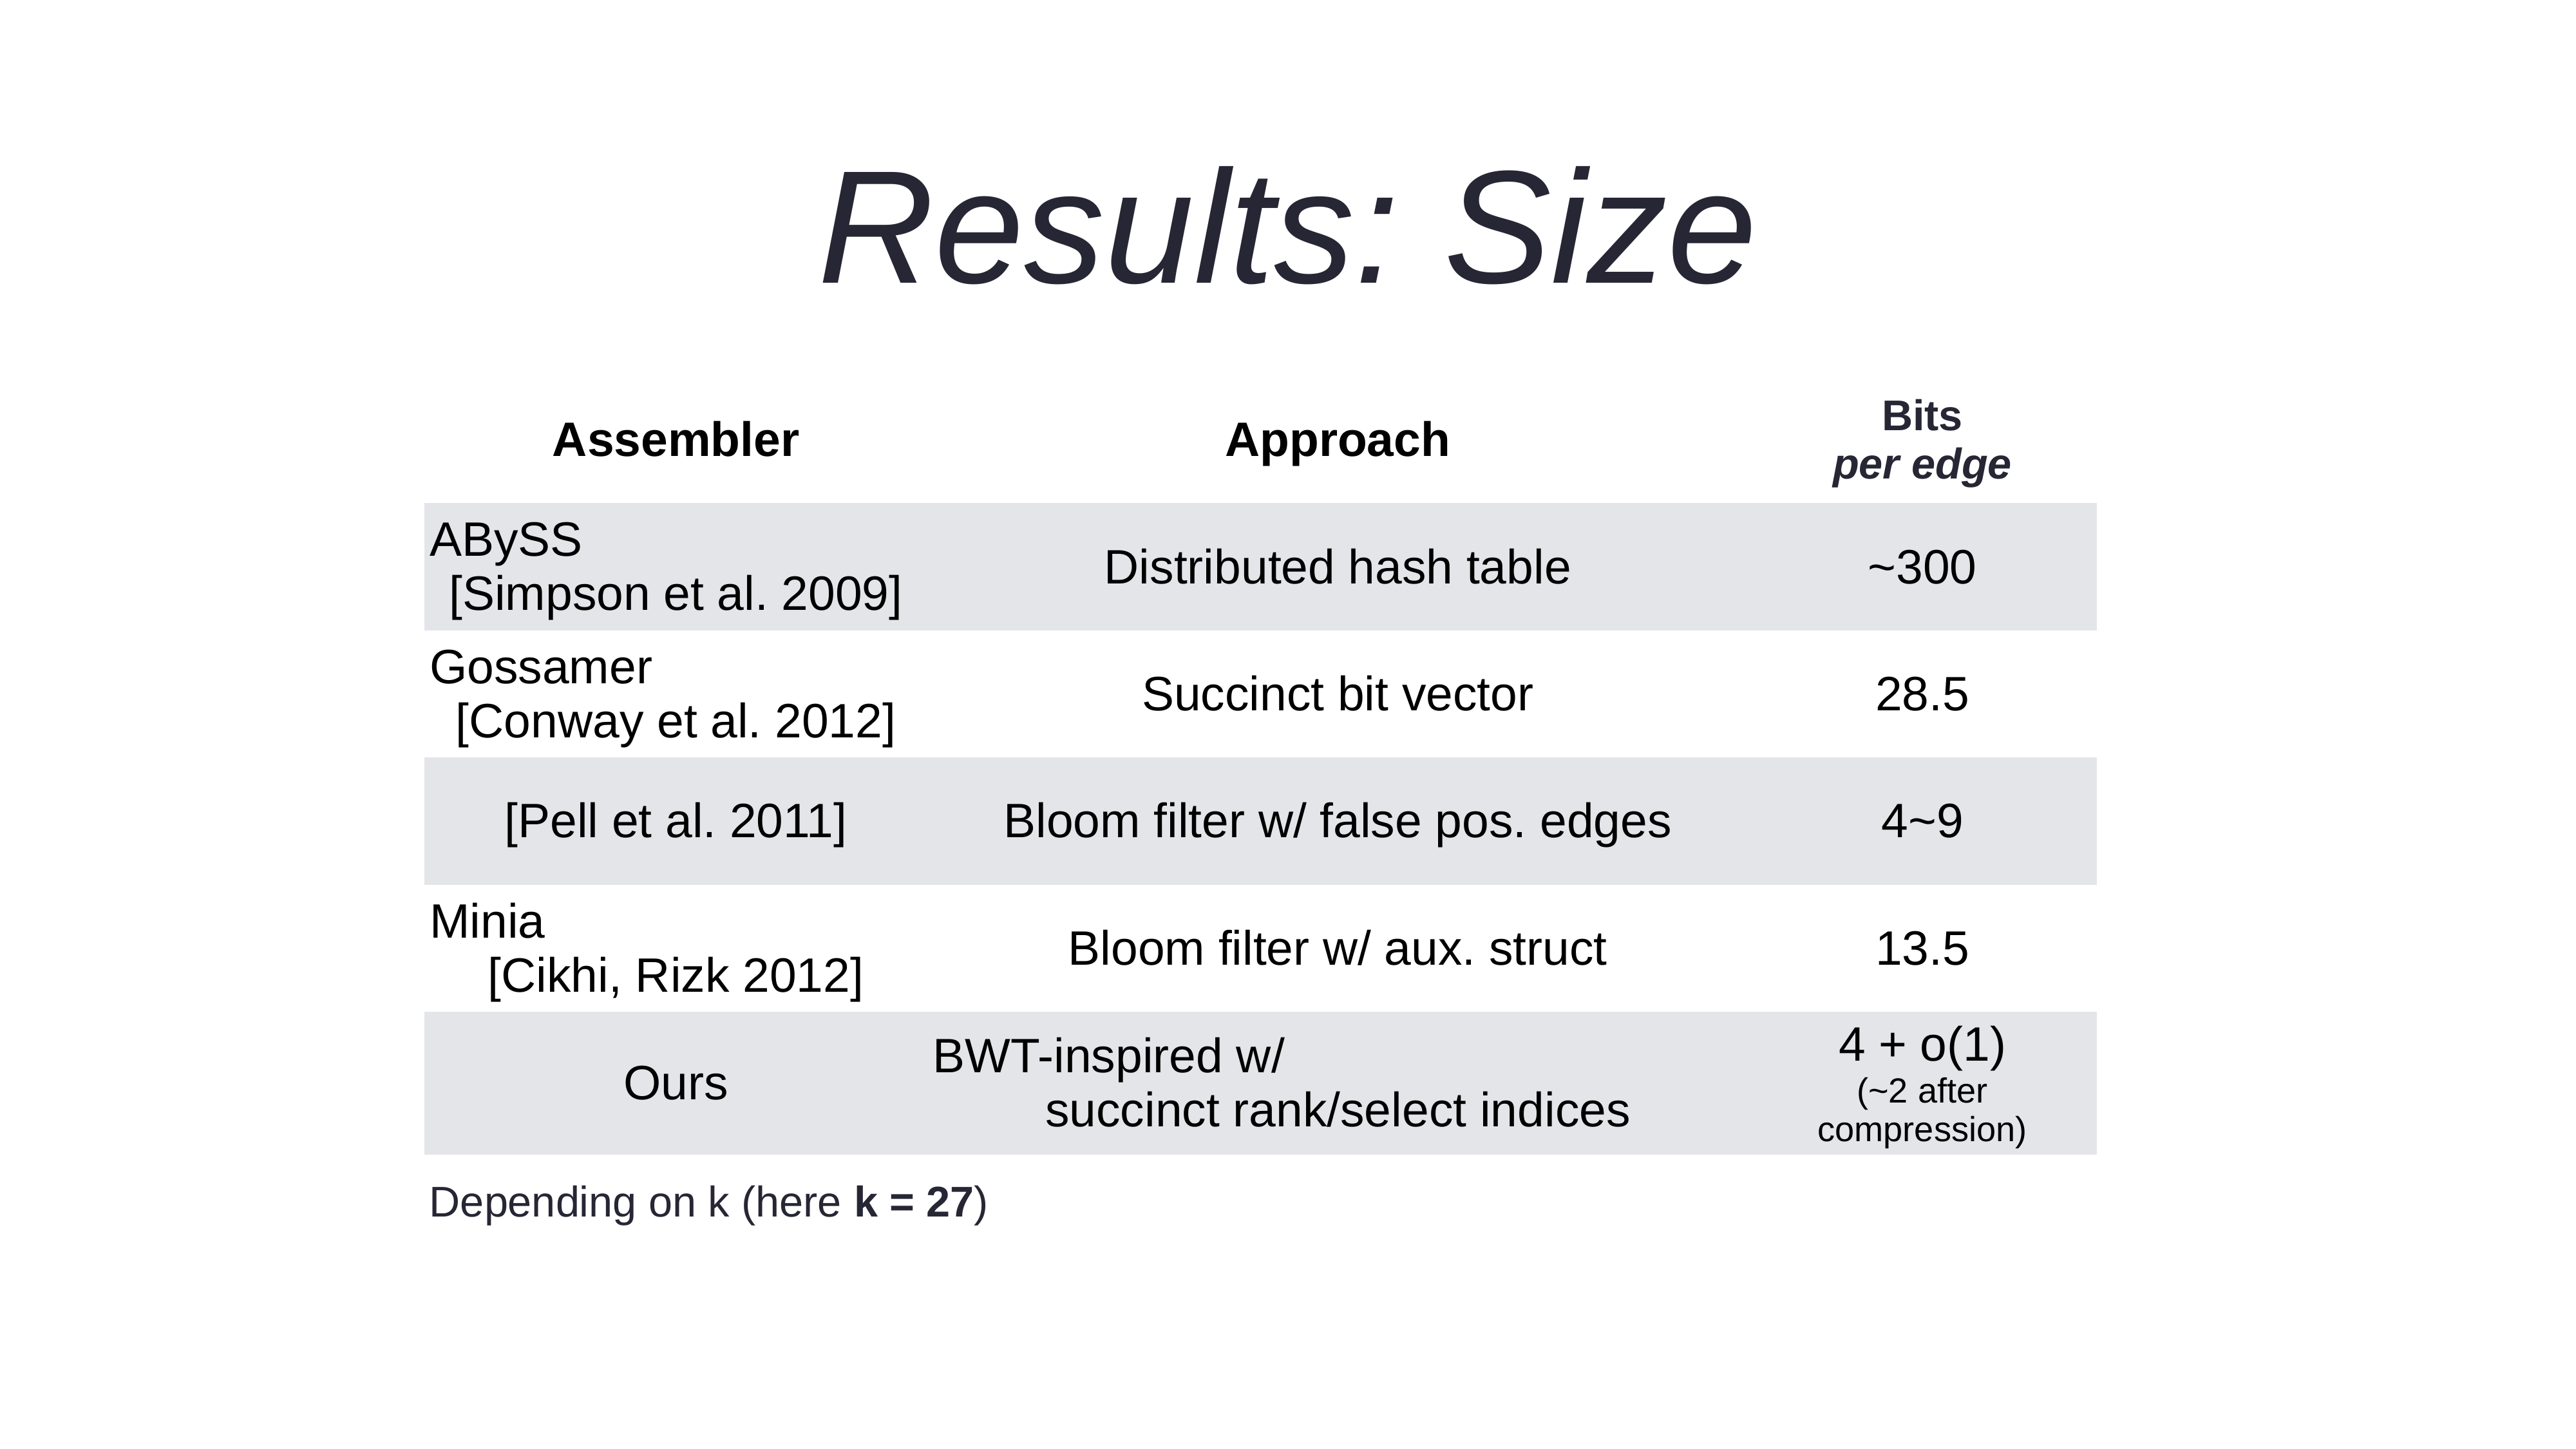

Results: Size
| Assembler | Approach | Bits per edge |
| --- | --- | --- |
| ABySS [Simpson et al. 2009] | Distributed hash table | ~300 |
| Gossamer [Conway et al. 2012] | Succinct bit vector | 28.5 |
| [Pell et al. 2011] | Bloom filter w/ false pos. edges | 4~9 |
| Minia [Cikhi, Rizk 2012] | Bloom filter w/ aux. struct | 13.5 |
| Ours | BWT-inspired w/ succinct rank/select indices | 4 + o(1) (~2 after compression) |
Depending on k (here k = 27)